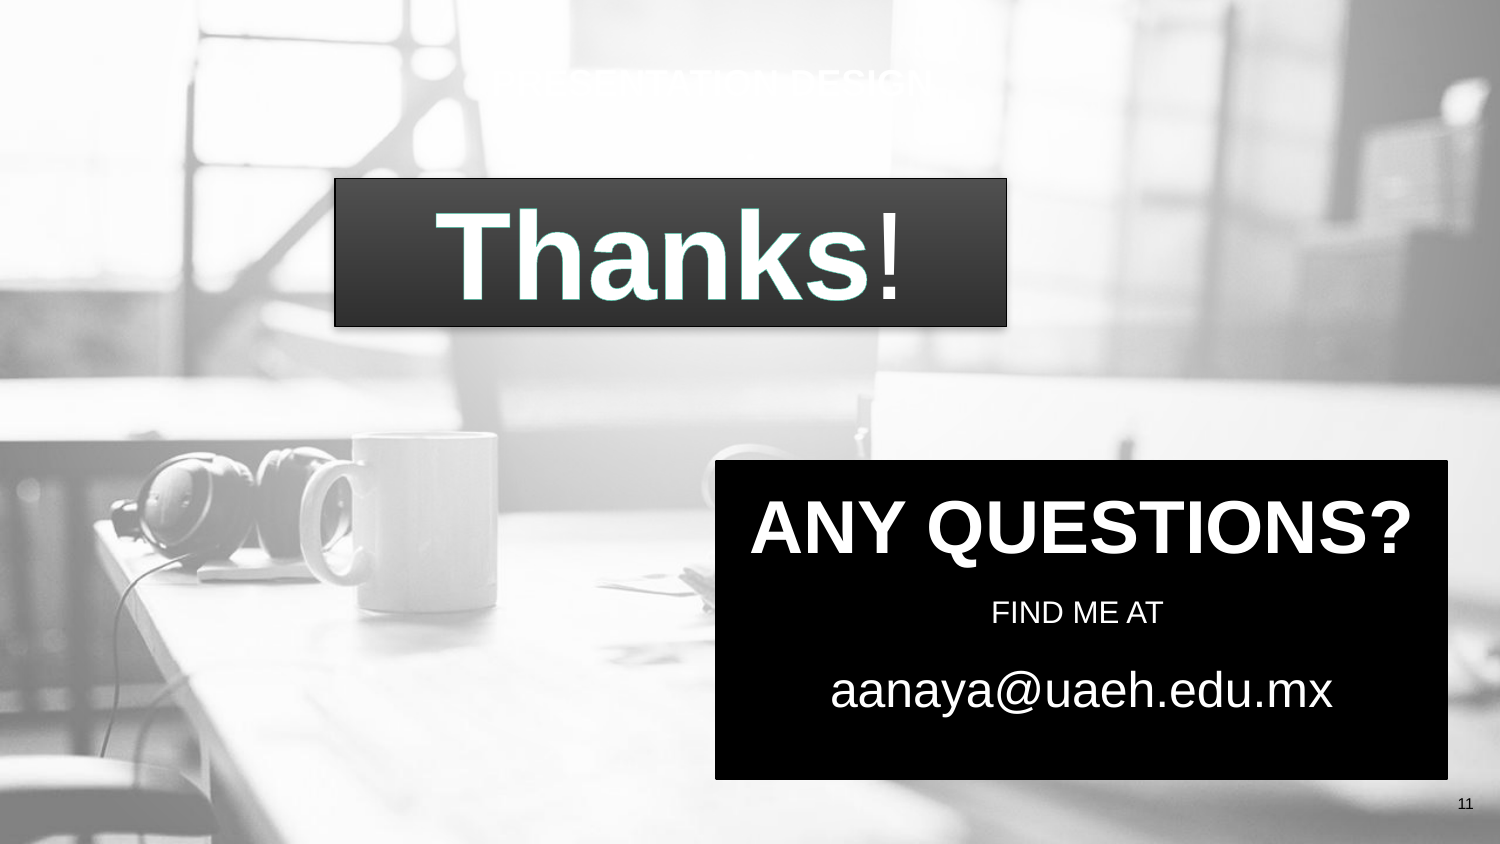

# Presentation design
Thanks!
Any questions?
Find me at
aanaya@uaeh.edu.mx

11